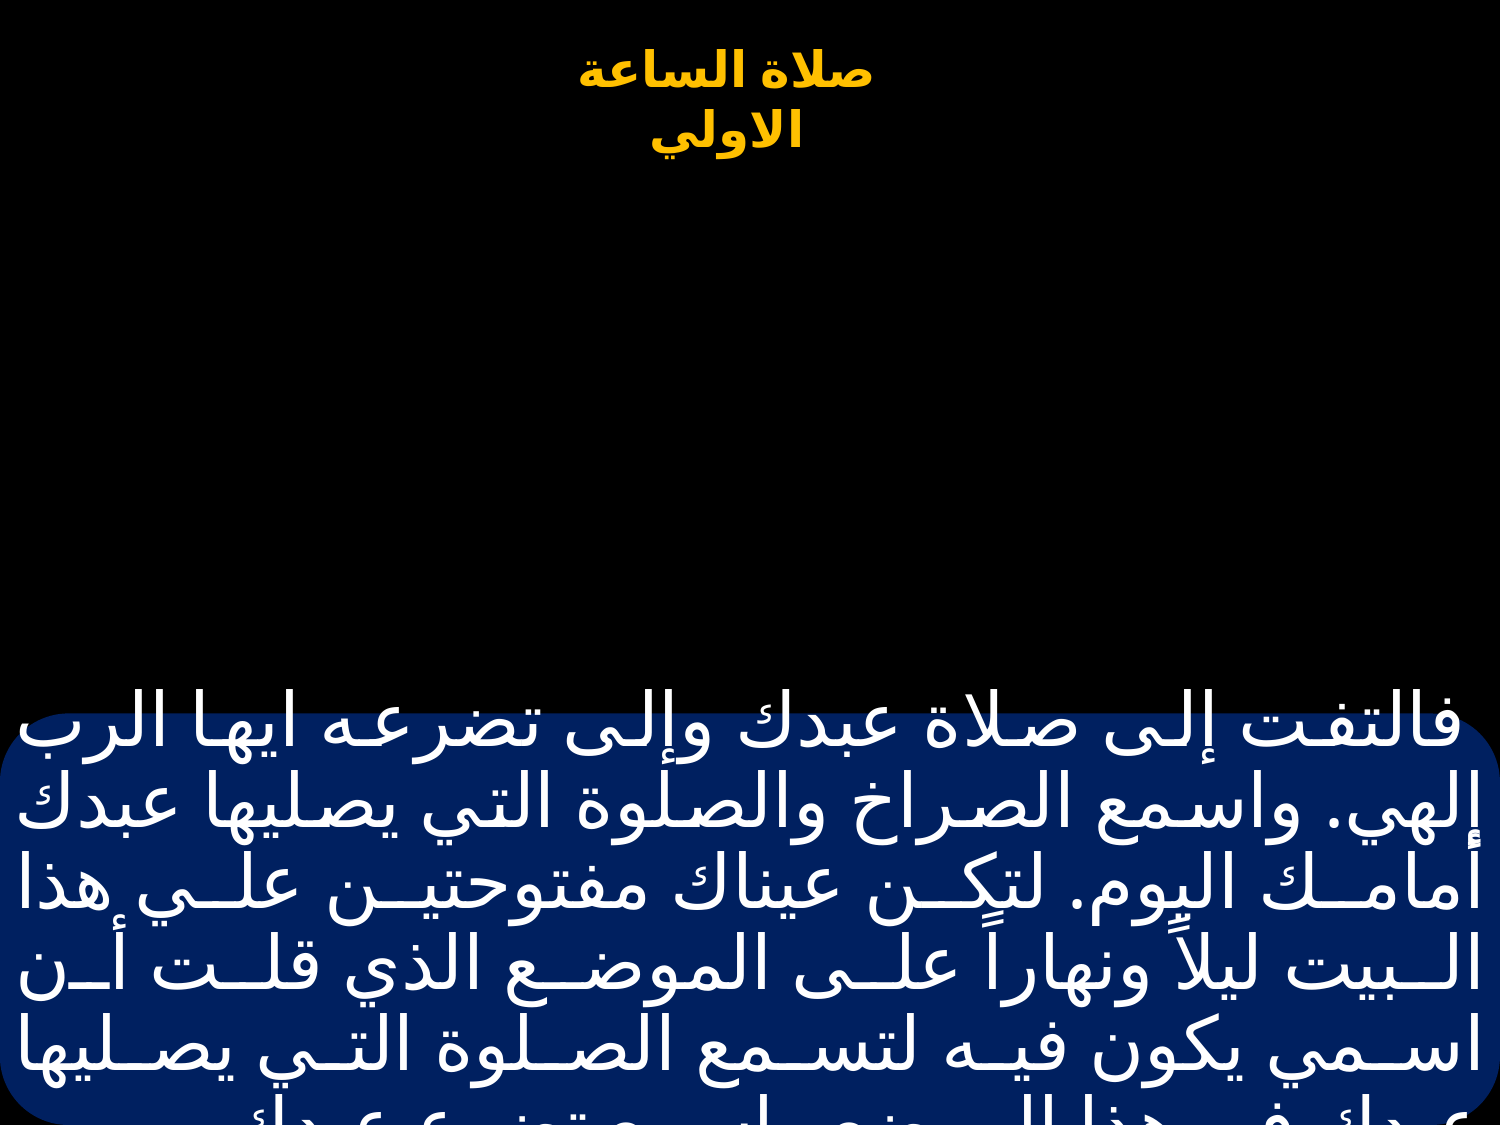

# فالتفت إلى صلاة عبدك وإلى تضرعه ايها الرب إلهي. واسمع الصراخ والصلوة التي يصليها عبدك أمامك اليوم. لتكن عيناك مفتوحتين علي هذا البيت ليلاً ونهاراً على الموضع الذي قلت أن اسمي يكون فيه لتسمع الصلوة التي يصليها عبدك في هذا الموضع واسمع تضرع عبدك